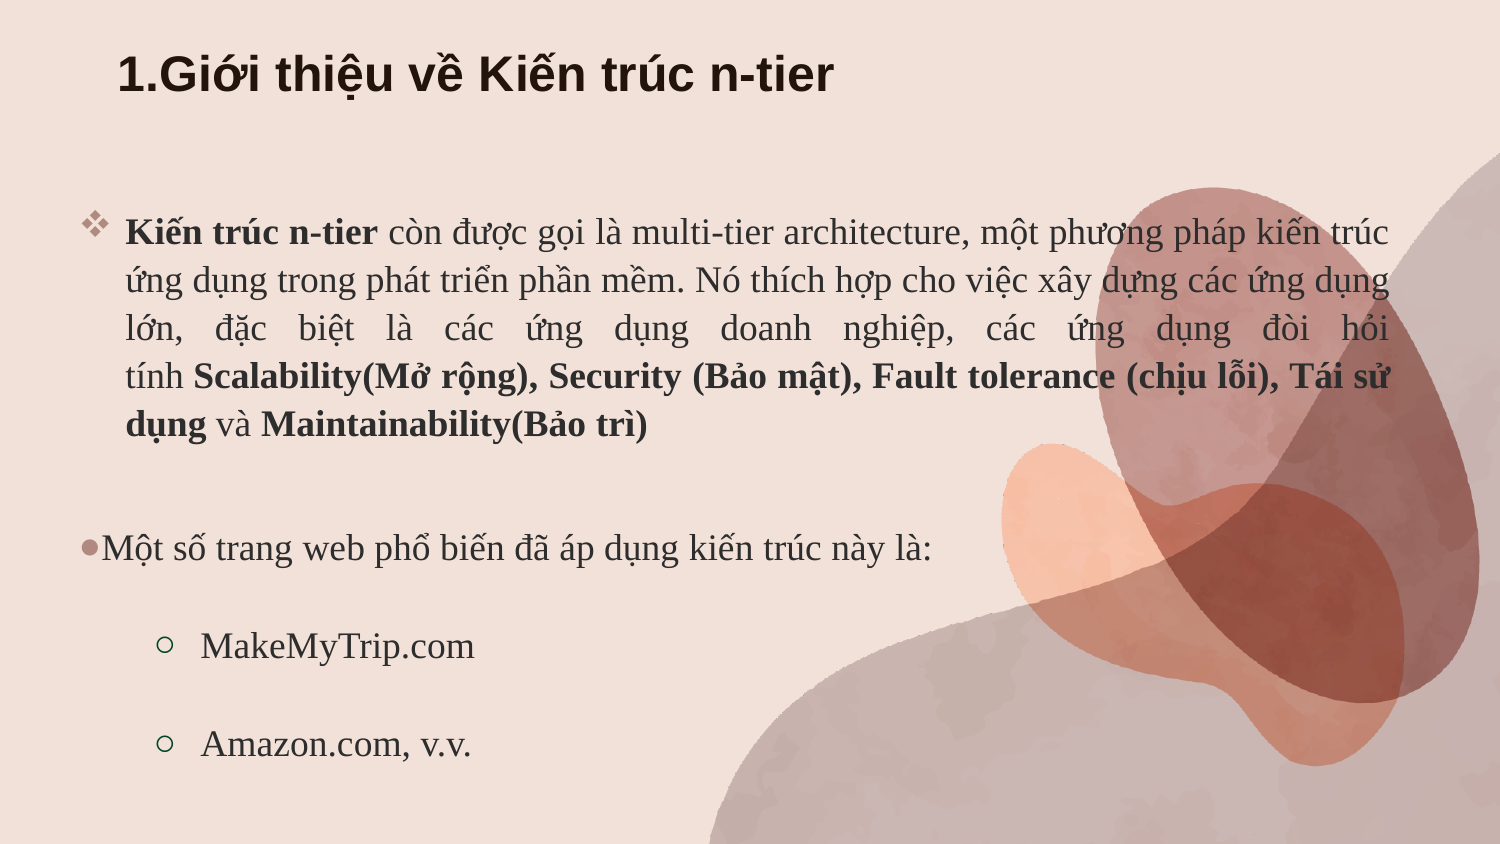

# 1.Giới thiệu về Kiến trúc n-tier
Kiến trúc n-tier còn được gọi là multi-tier architecture, một phương pháp kiến trúc ứng dụng trong phát triển phần mềm. Nó thích hợp cho việc xây dựng các ứng dụng lớn, đặc biệt là các ứng dụng doanh nghiệp, các ứng dụng đòi hỏi tính Scalability(Mở rộng), Security (Bảo mật), Fault tolerance (chịu lỗi), Tái sử dụng và Maintainability(Bảo trì)

Một số trang web phổ biến đã áp dụng kiến ​​trúc này là:
MakeMyTrip.com
Amazon.com, v.v.